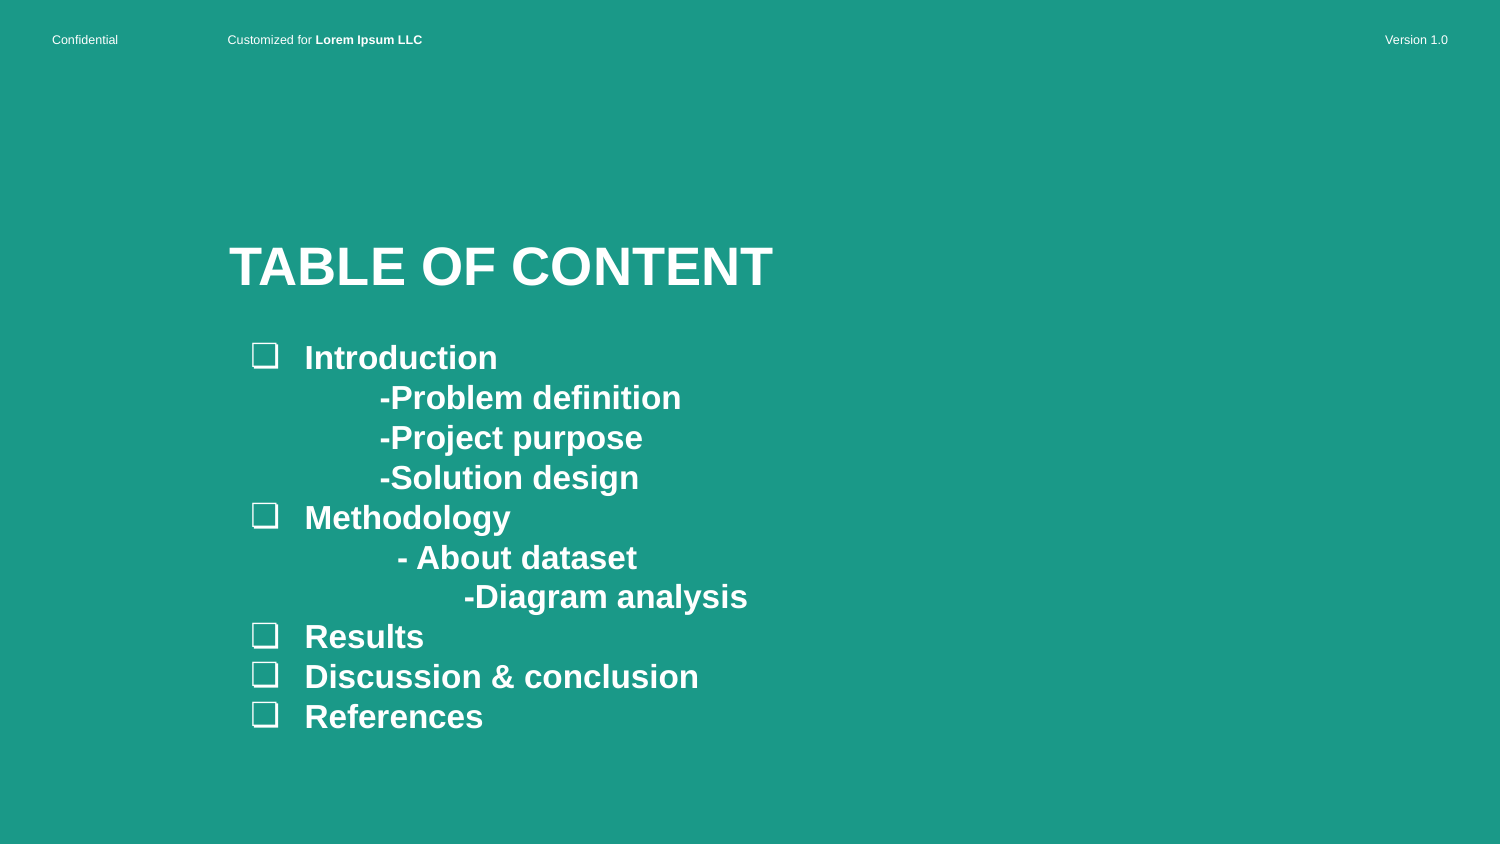

# TABLE OF CONTENT

Introduction
-Problem definition
-Project purpose
-Solution design
Methodology
          - About dataset
	 -Diagram analysis
Results
Discussion & conclusion
References